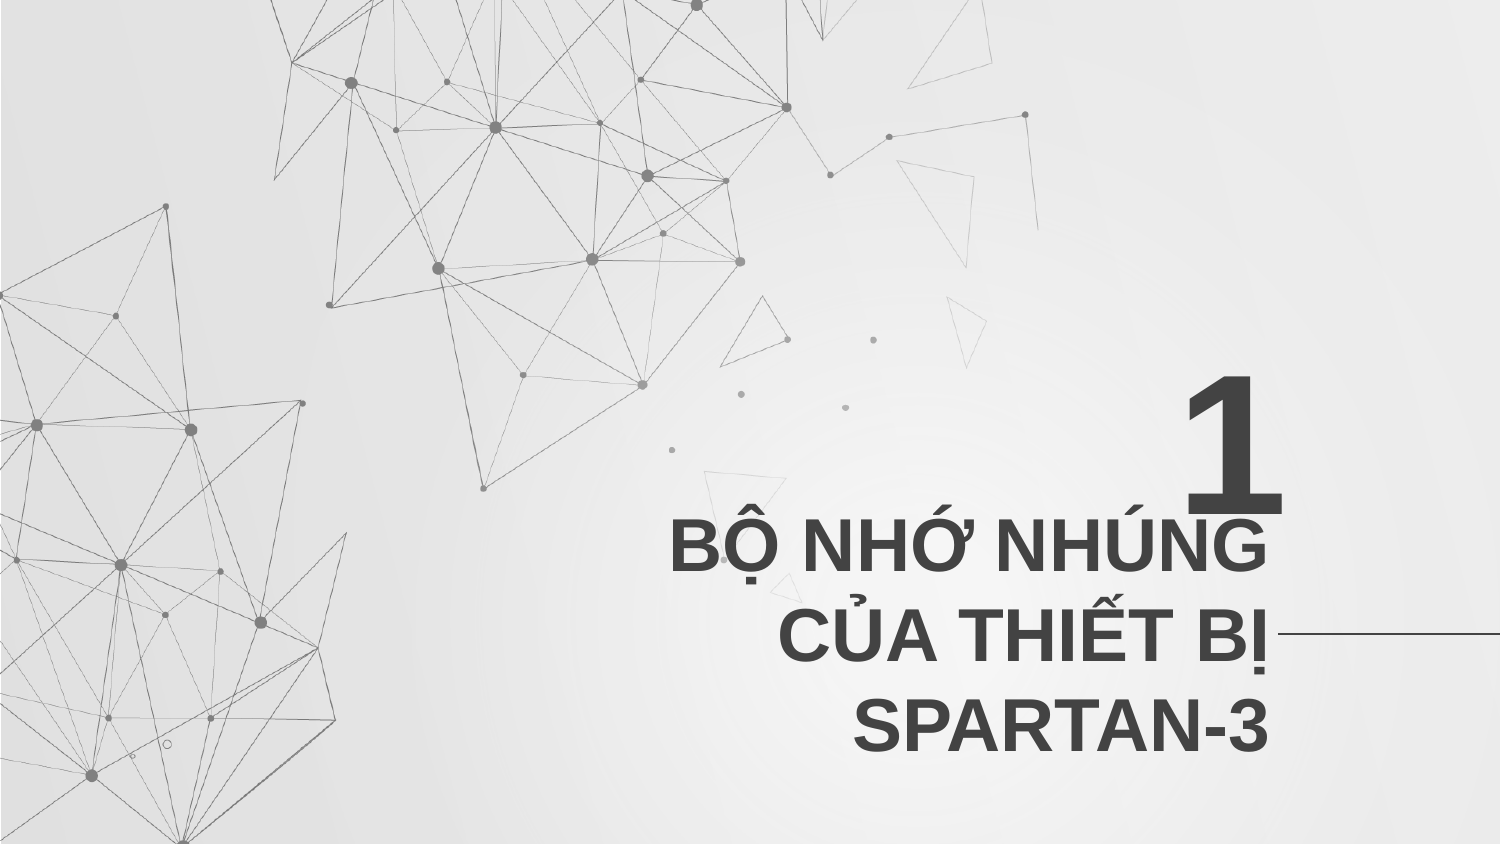

1
# BỘ NHỚ NHÚNG CỦA THIẾT BỊ SPARTAN-3